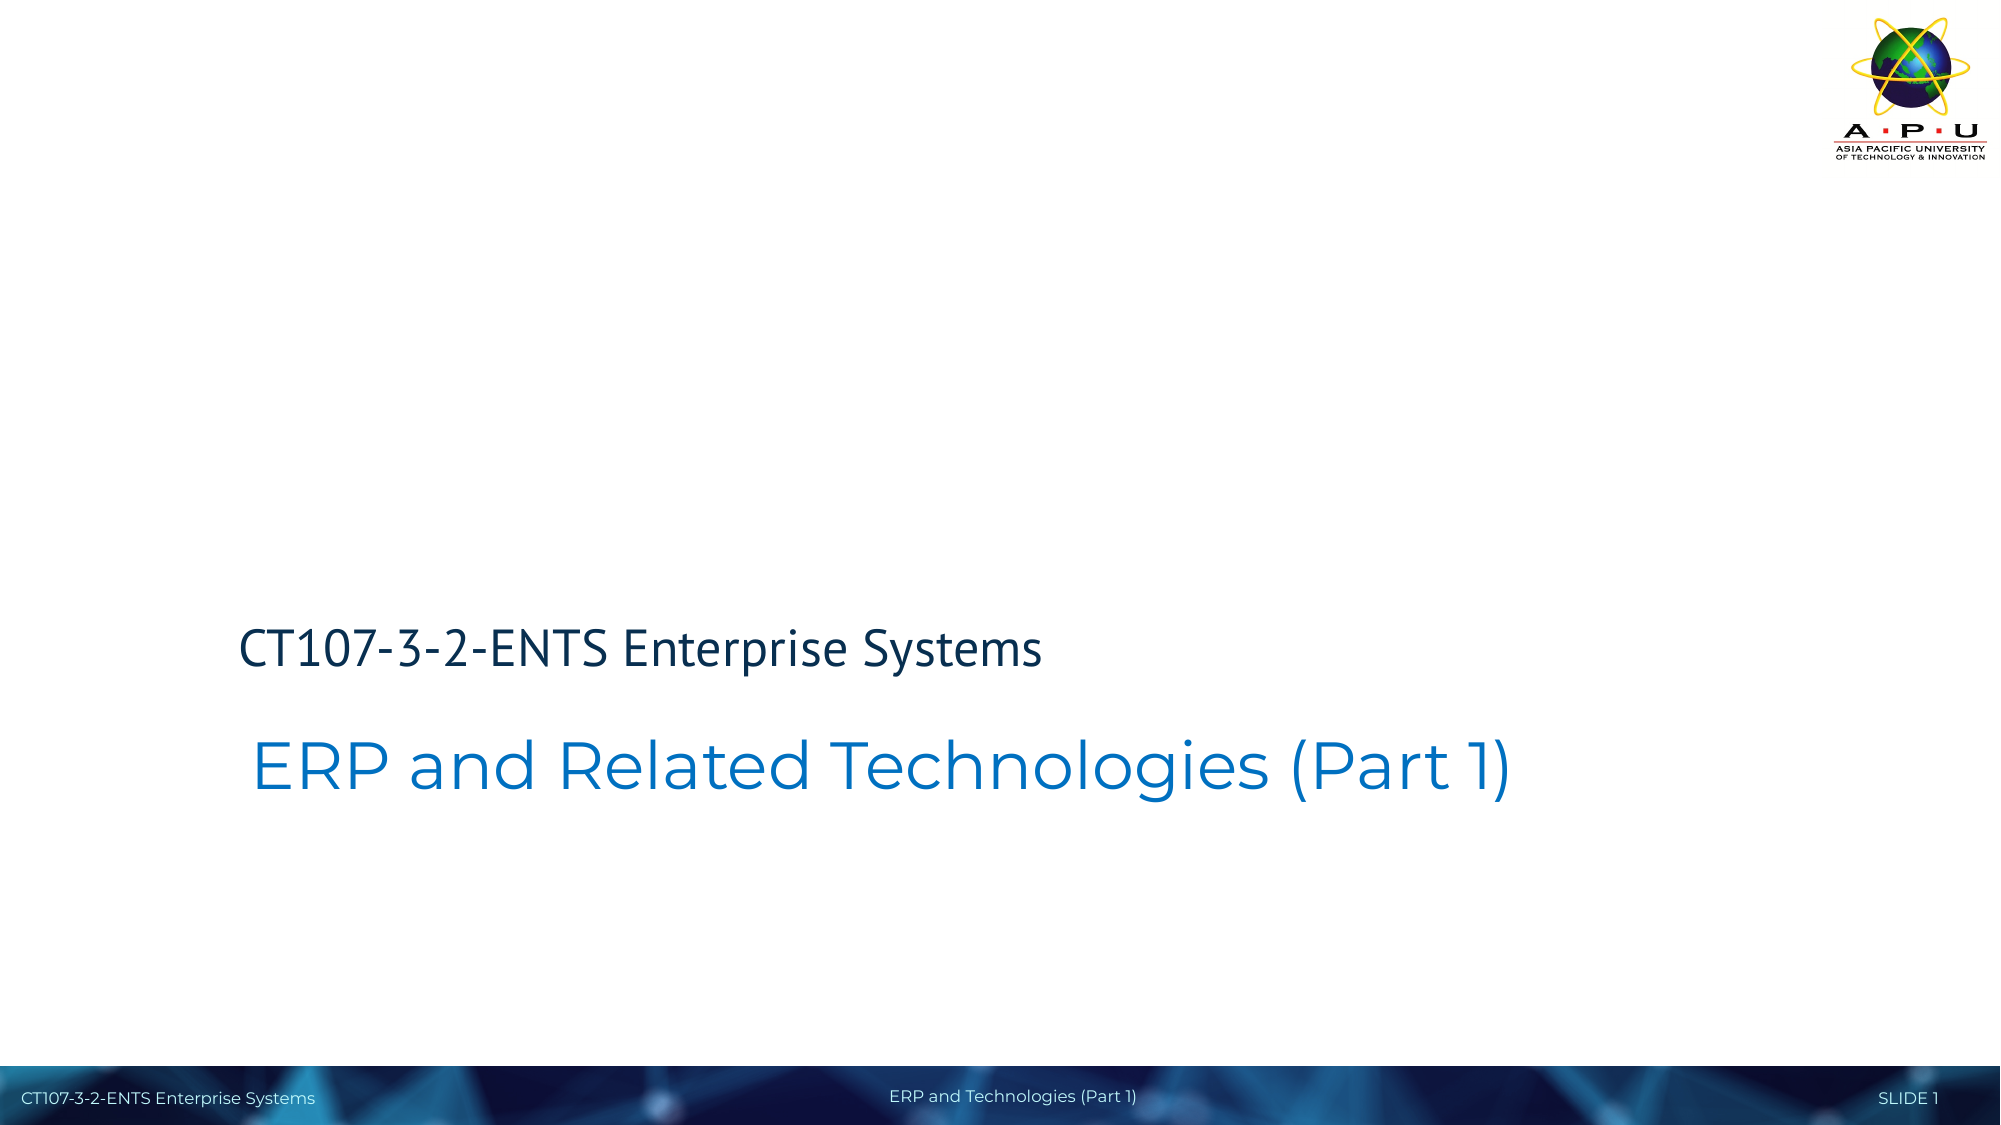

CT107-3-2-ENTS Enterprise Systems
ERP and Related Technologies (Part 1)